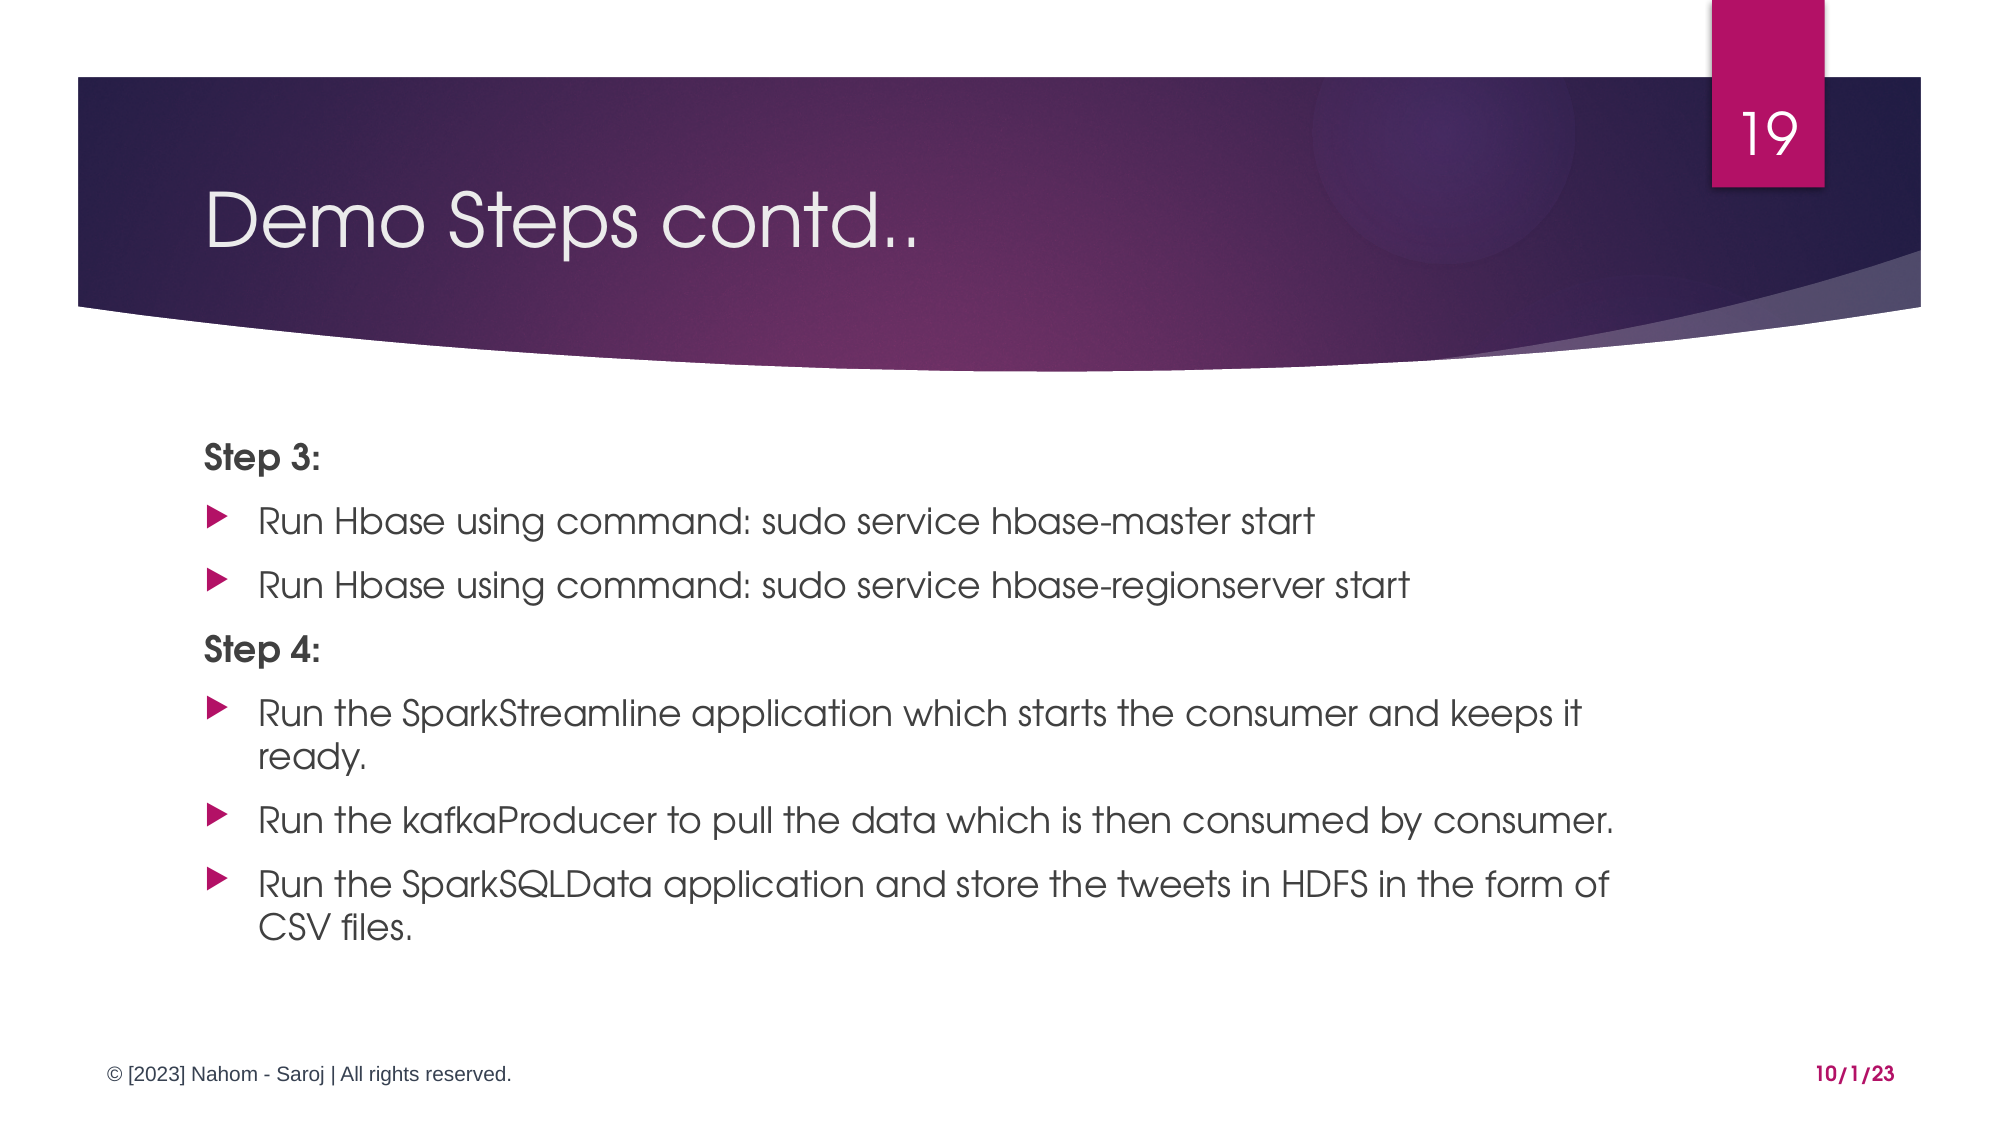

19
# Demo Steps contd..
Step 3:
Run Hbase using command: sudo service hbase-master start
Run Hbase using command: sudo service hbase-regionserver start
Step 4:
Run the SparkStreamline application which starts the consumer and keeps it ready.
Run the kafkaProducer to pull the data which is then consumed by consumer.
Run the SparkSQLData application and store the tweets in HDFS in the form of CSV files.

© [2023] Nahom - Saroj | All rights reserved.
10/1/23